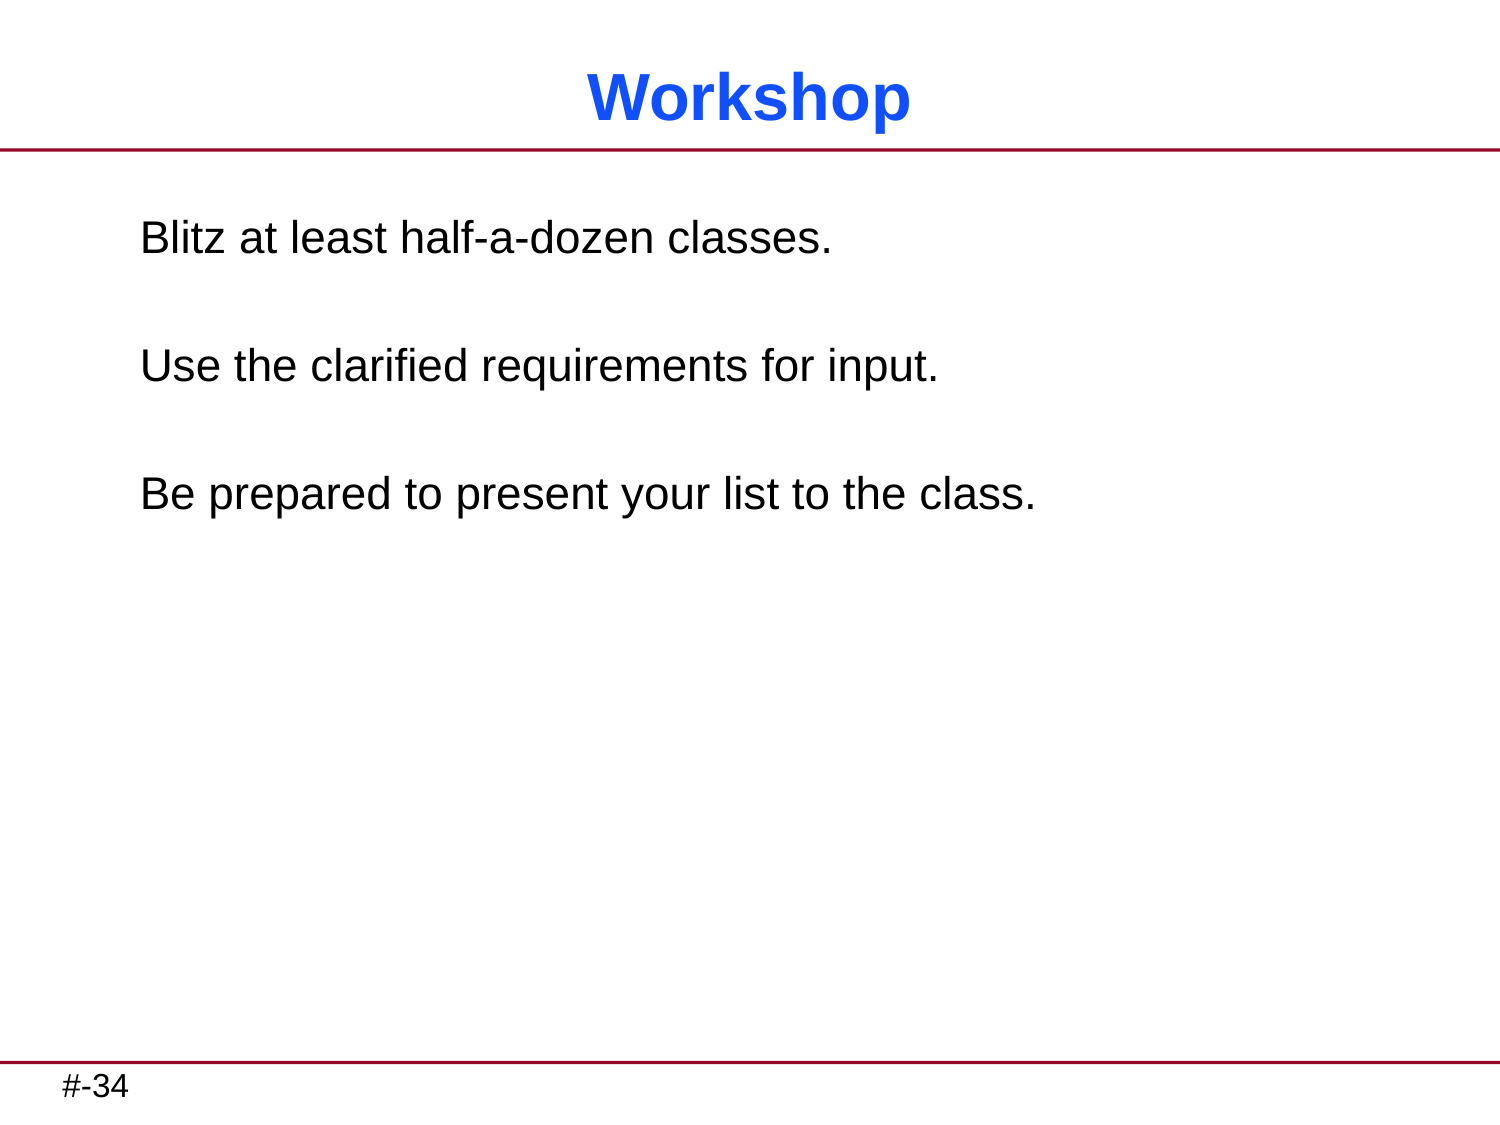

# Workshop
Blitz at least half-a-dozen classes.

Use the clarified requirements for input.

Be prepared to present your list to the class.